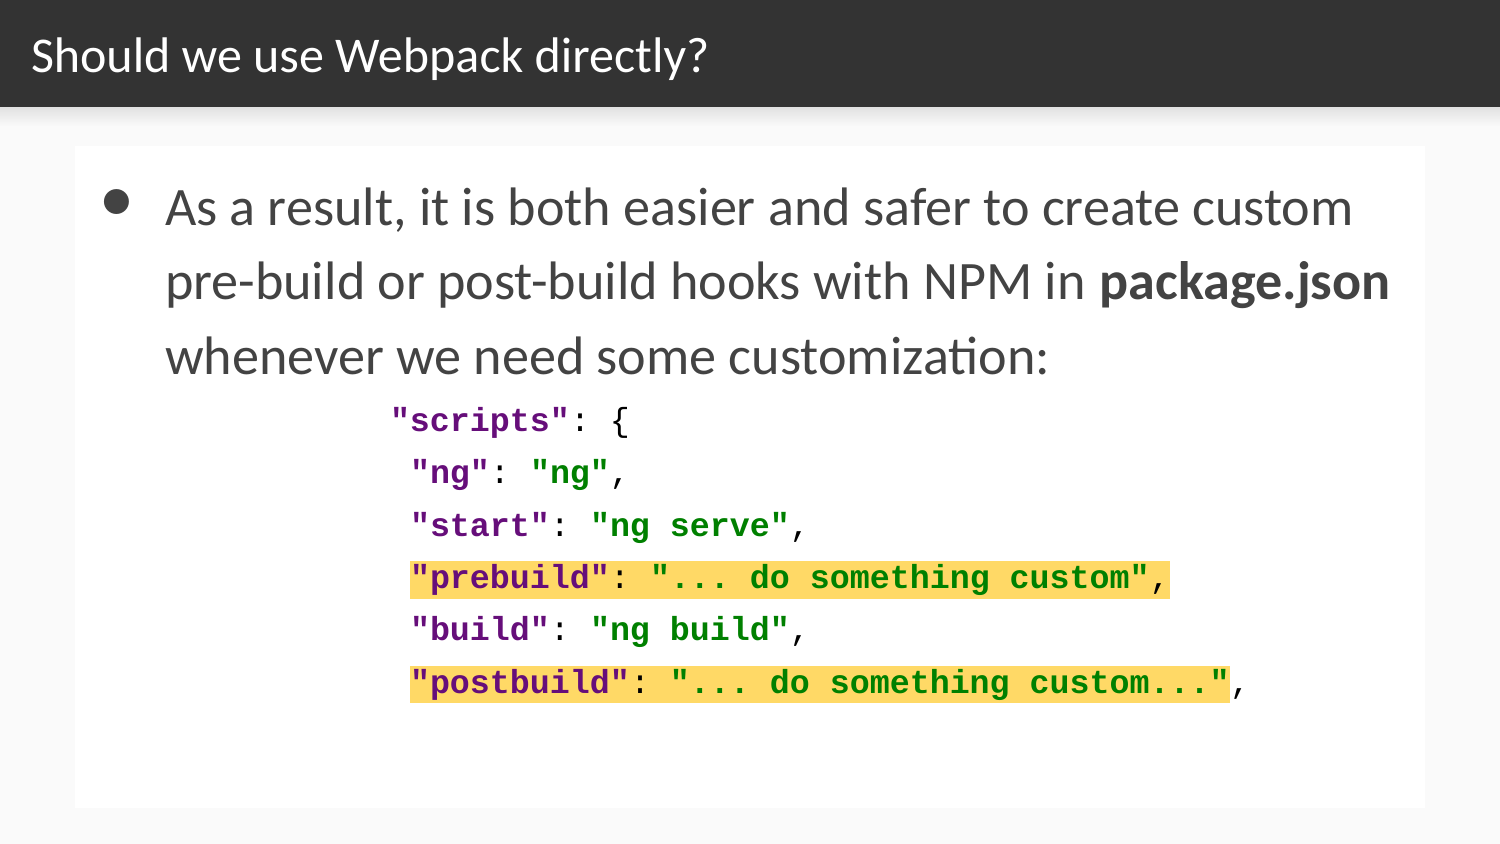

# Should we use Webpack directly?
As a result, it is both easier and safer to create custom pre-build or post-build hooks with NPM in package.json whenever we need some customization:
"scripts": {
 "ng": "ng",
 "start": "ng serve",
 "prebuild": "... do something custom",
 "build": "ng build",
 "postbuild": "... do something custom...",